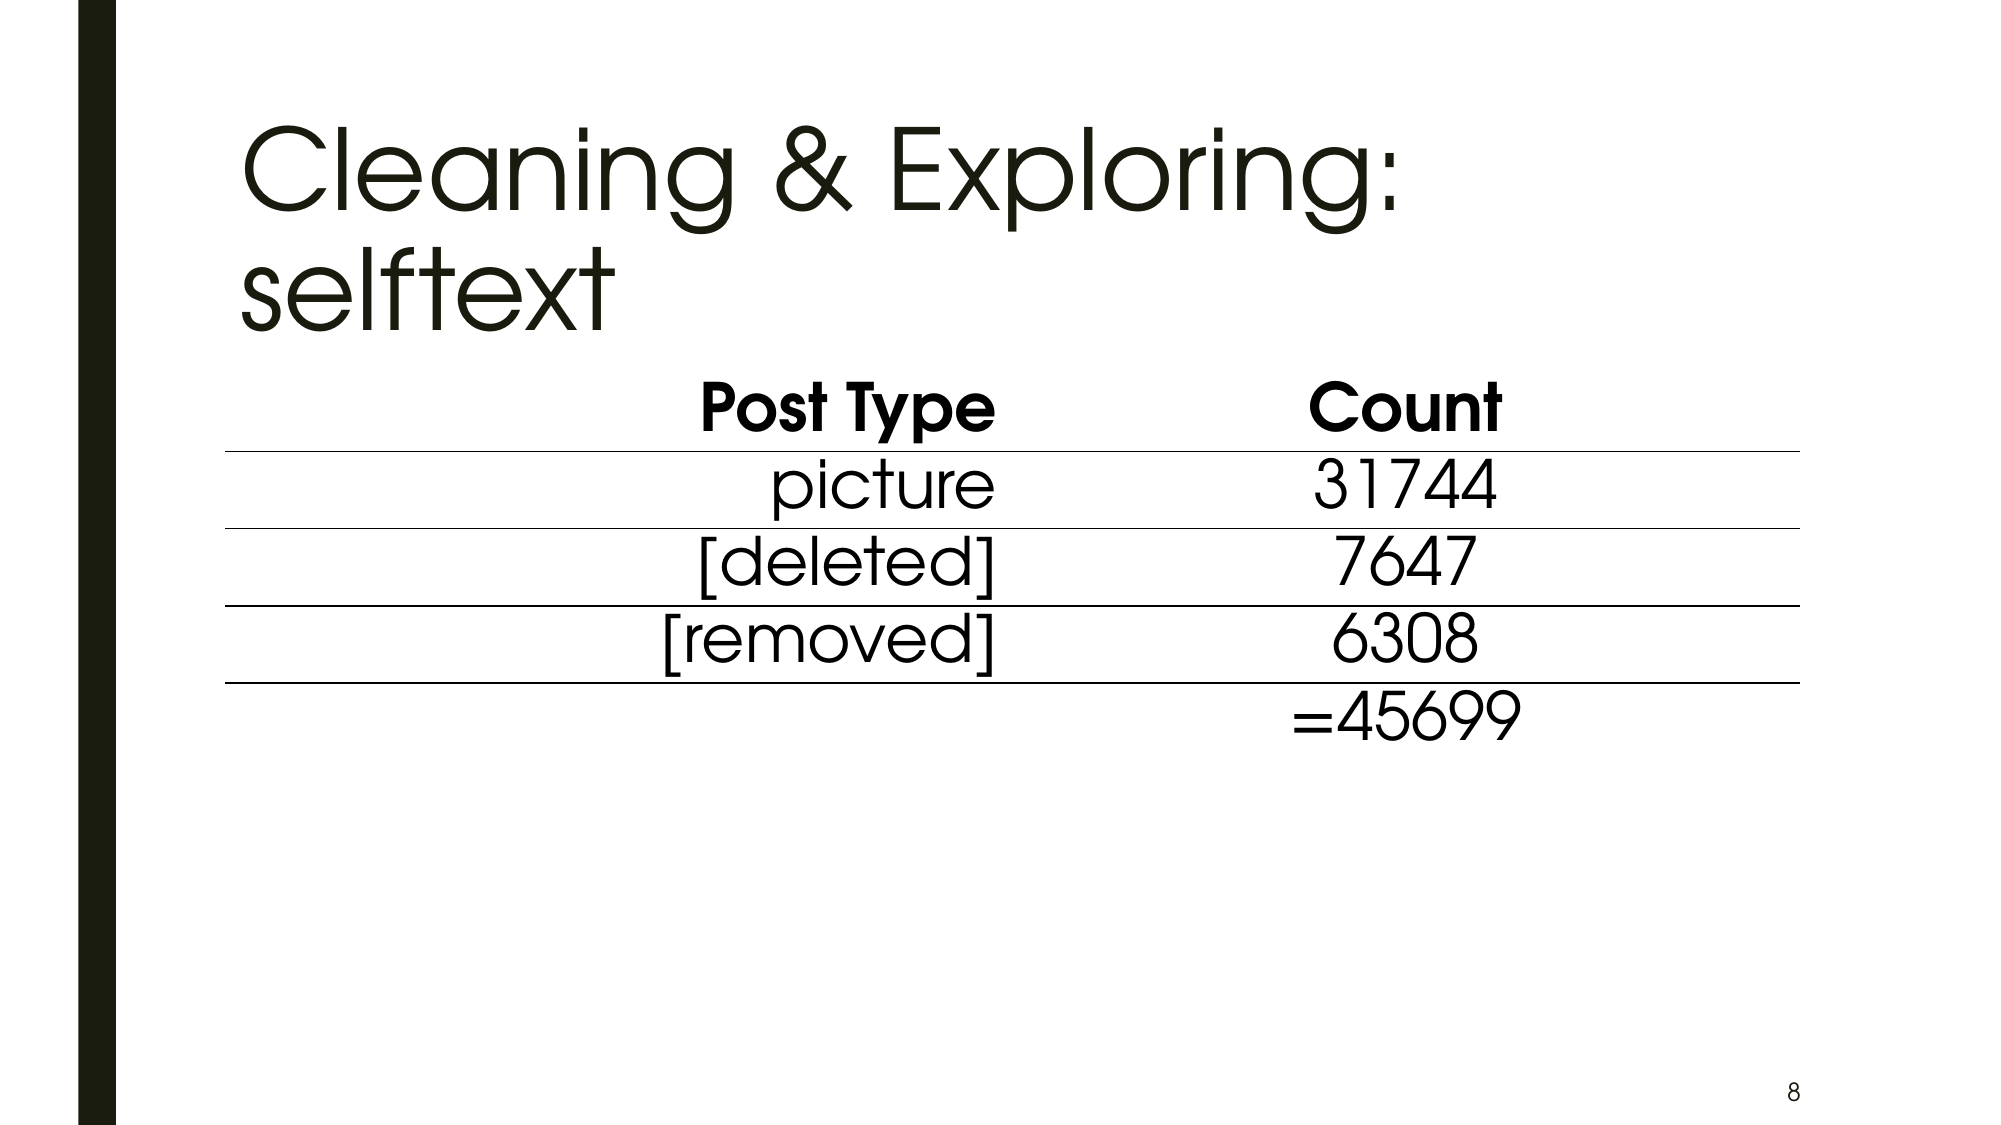

# Cleaning & Exploring: selftext
| Post Type | Count |
| --- | --- |
| picture | 31744 |
| [deleted] | 7647 |
| [removed] | 6308 |
|  | =45699 |
8